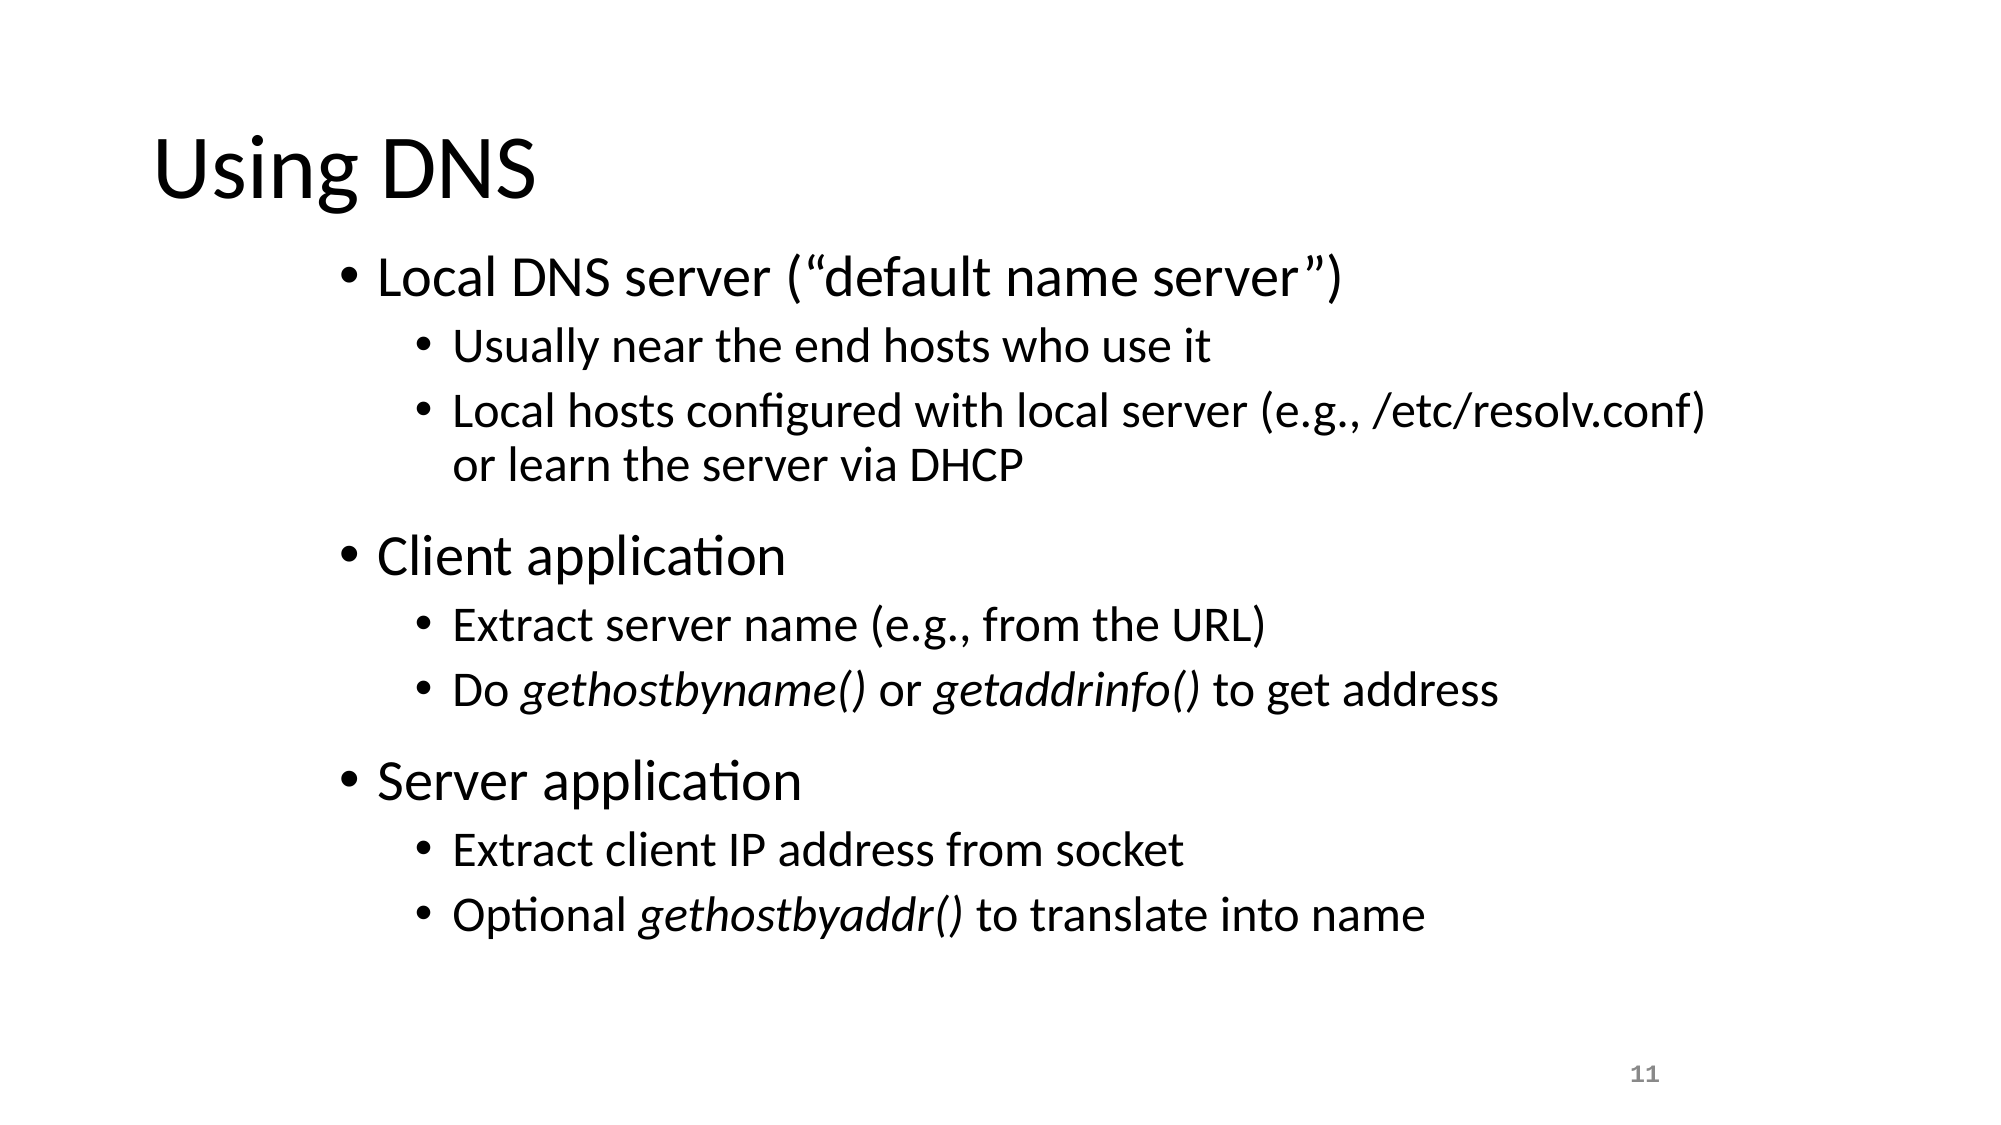

# Using DNS
Local DNS server (“default name server”)
Usually near the end hosts who use it
Local hosts configured with local server (e.g., /etc/resolv.conf) or learn the server via DHCP
Client application
Extract server name (e.g., from the URL)
Do gethostbyname() or getaddrinfo() to get address
Server application
Extract client IP address from socket
Optional gethostbyaddr() to translate into name
11